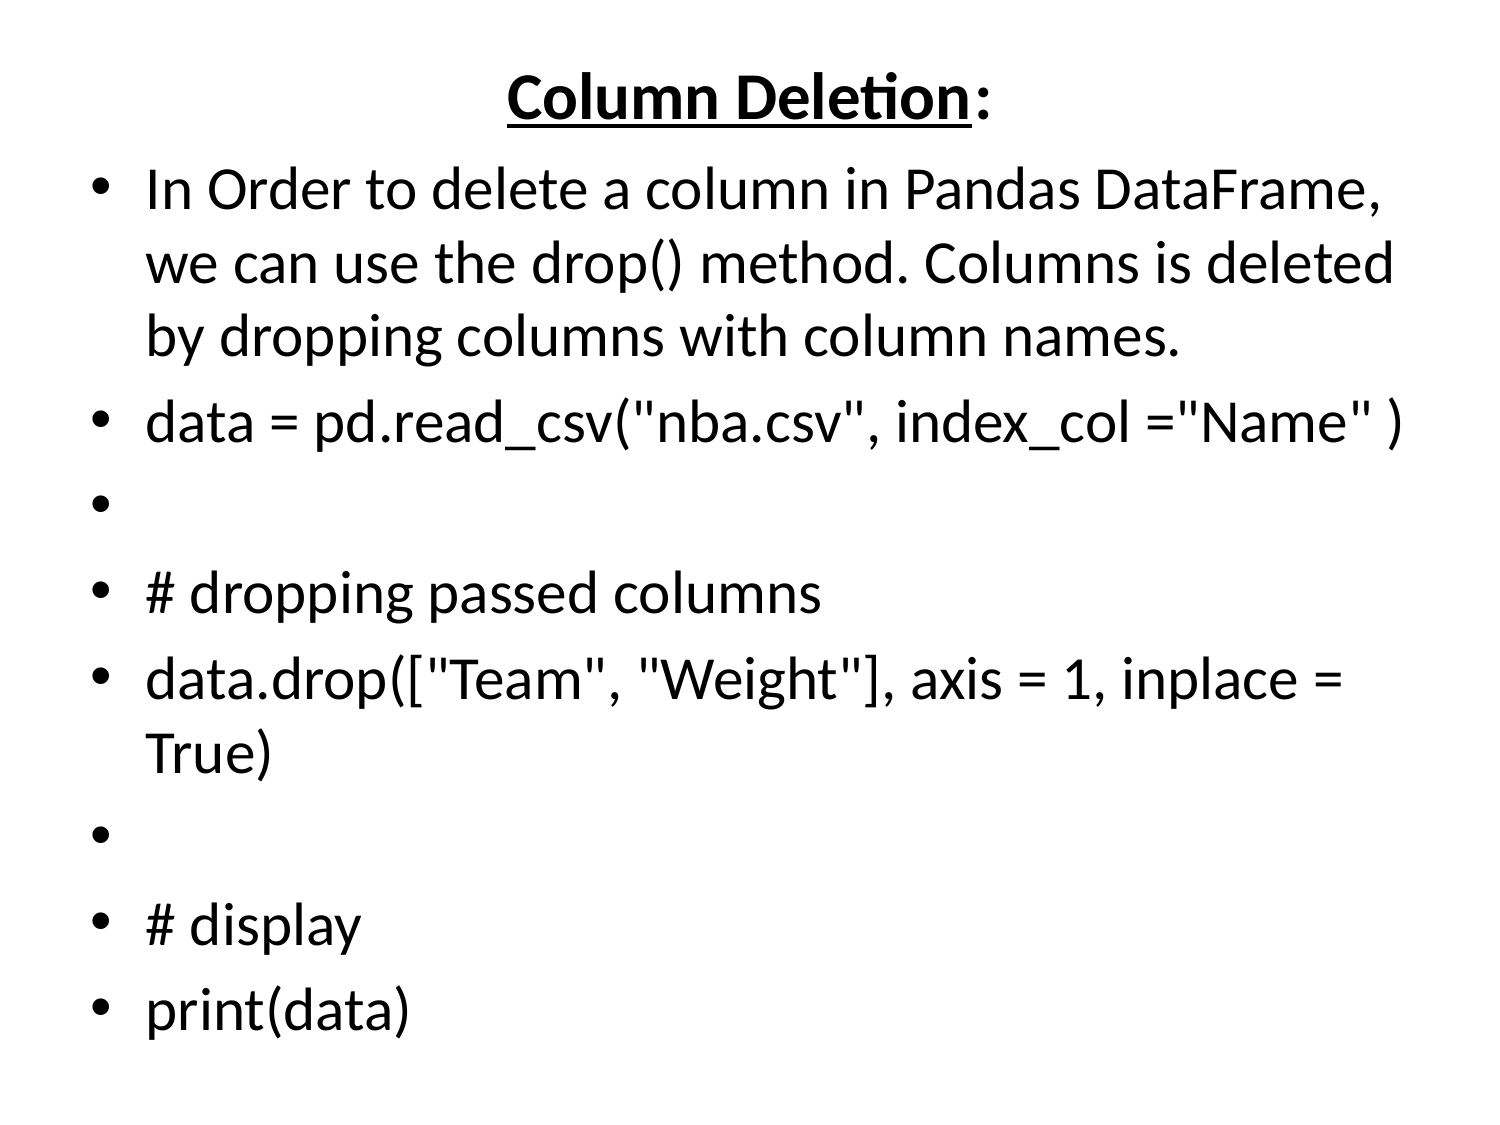

# Column Deletion:
In Order to delete a column in Pandas DataFrame, we can use the drop() method. Columns is deleted by dropping columns with column names.
data = pd.read_csv("nba.csv", index_col ="Name" )

# dropping passed columns
data.drop(["Team", "Weight"], axis = 1, inplace = True)

# display
print(data)